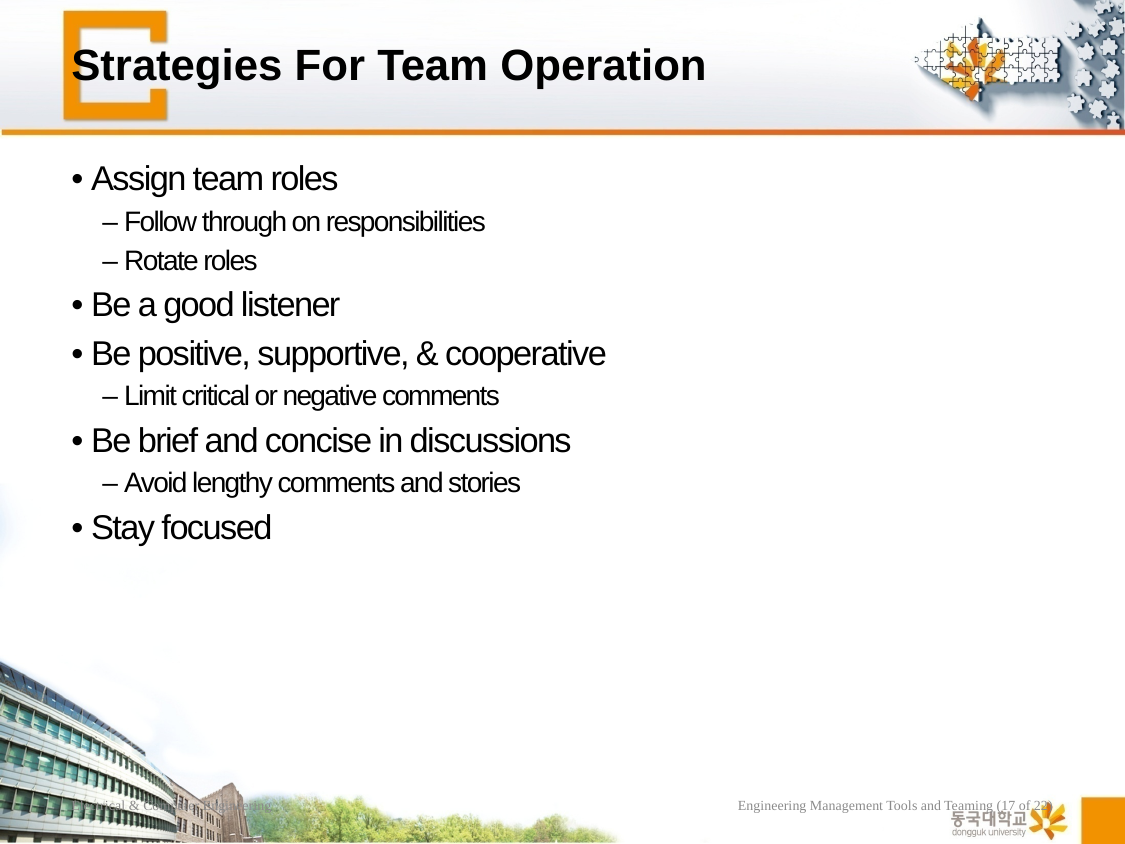

# Strategies For Team Operation
• Assign team roles
     – Follow through on responsibilities
     – Rotate roles
• Be a good listener
• Be positive, supportive, & cooperative
     – Limit critical or negative comments
• Be brief and concise in discussions
     – Avoid lengthy comments and stories
• Stay focused
Electrical & Computer Engineering
Engineering Management Tools and Teaming (17 of 22)